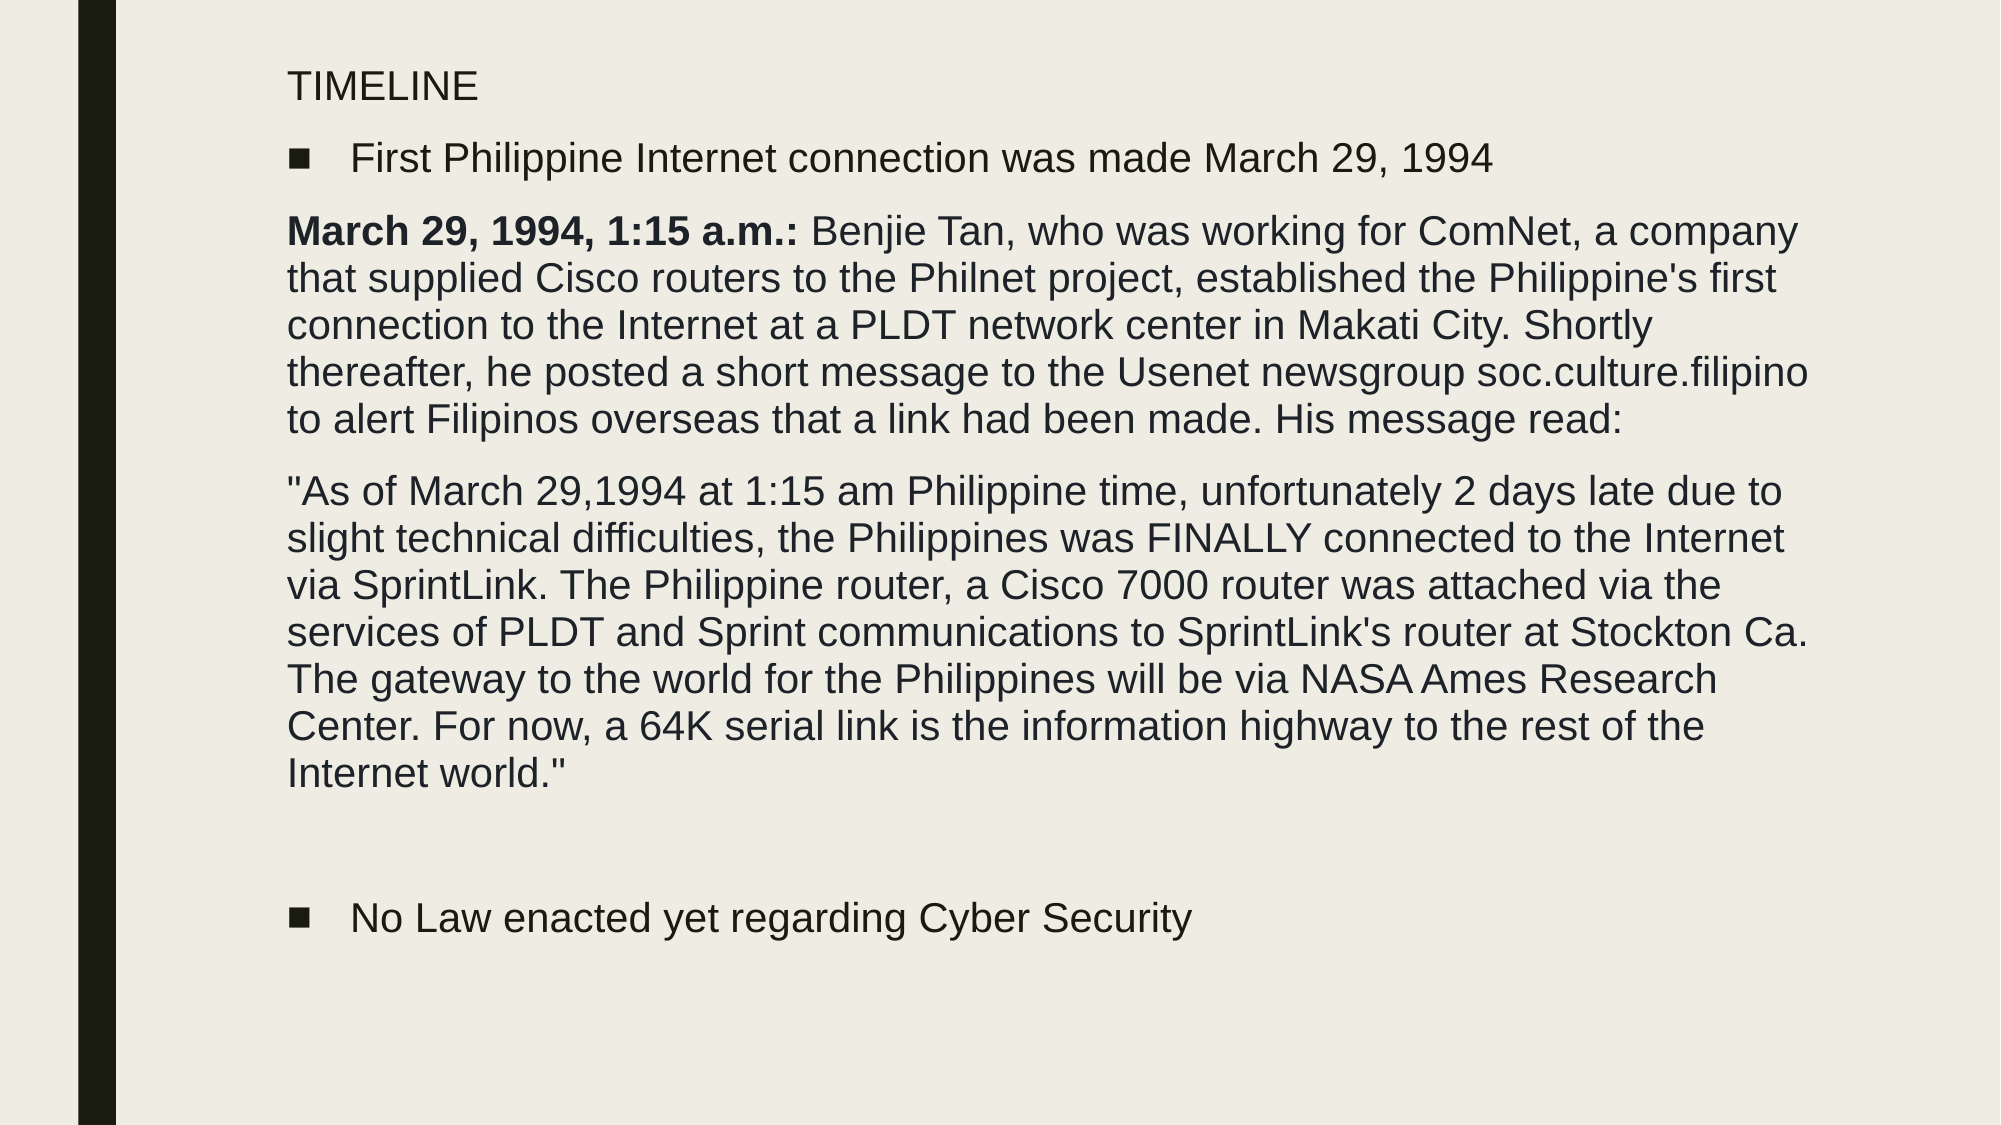

TIMELINE
First Philippine Internet connection was made March 29, 1994
March 29, 1994, 1:15 a.m.: Benjie Tan, who was working for ComNet, a company that supplied Cisco routers to the Philnet project, established the Philippine's first connection to the Internet at a PLDT network center in Makati City. Shortly thereafter, he posted a short message to the Usenet newsgroup soc.culture.filipino to alert Filipinos overseas that a link had been made. His message read:
"As of March 29,1994 at 1:15 am Philippine time, unfortunately 2 days late due to slight technical difficulties, the Philippines was FINALLY connected to the Internet via SprintLink. The Philippine router, a Cisco 7000 router was attached via the services of PLDT and Sprint communications to SprintLink's router at Stockton Ca. The gateway to the world for the Philippines will be via NASA Ames Research Center. For now, a 64K serial link is the information highway to the rest of the Internet world."

No Law enacted yet regarding Cyber Security